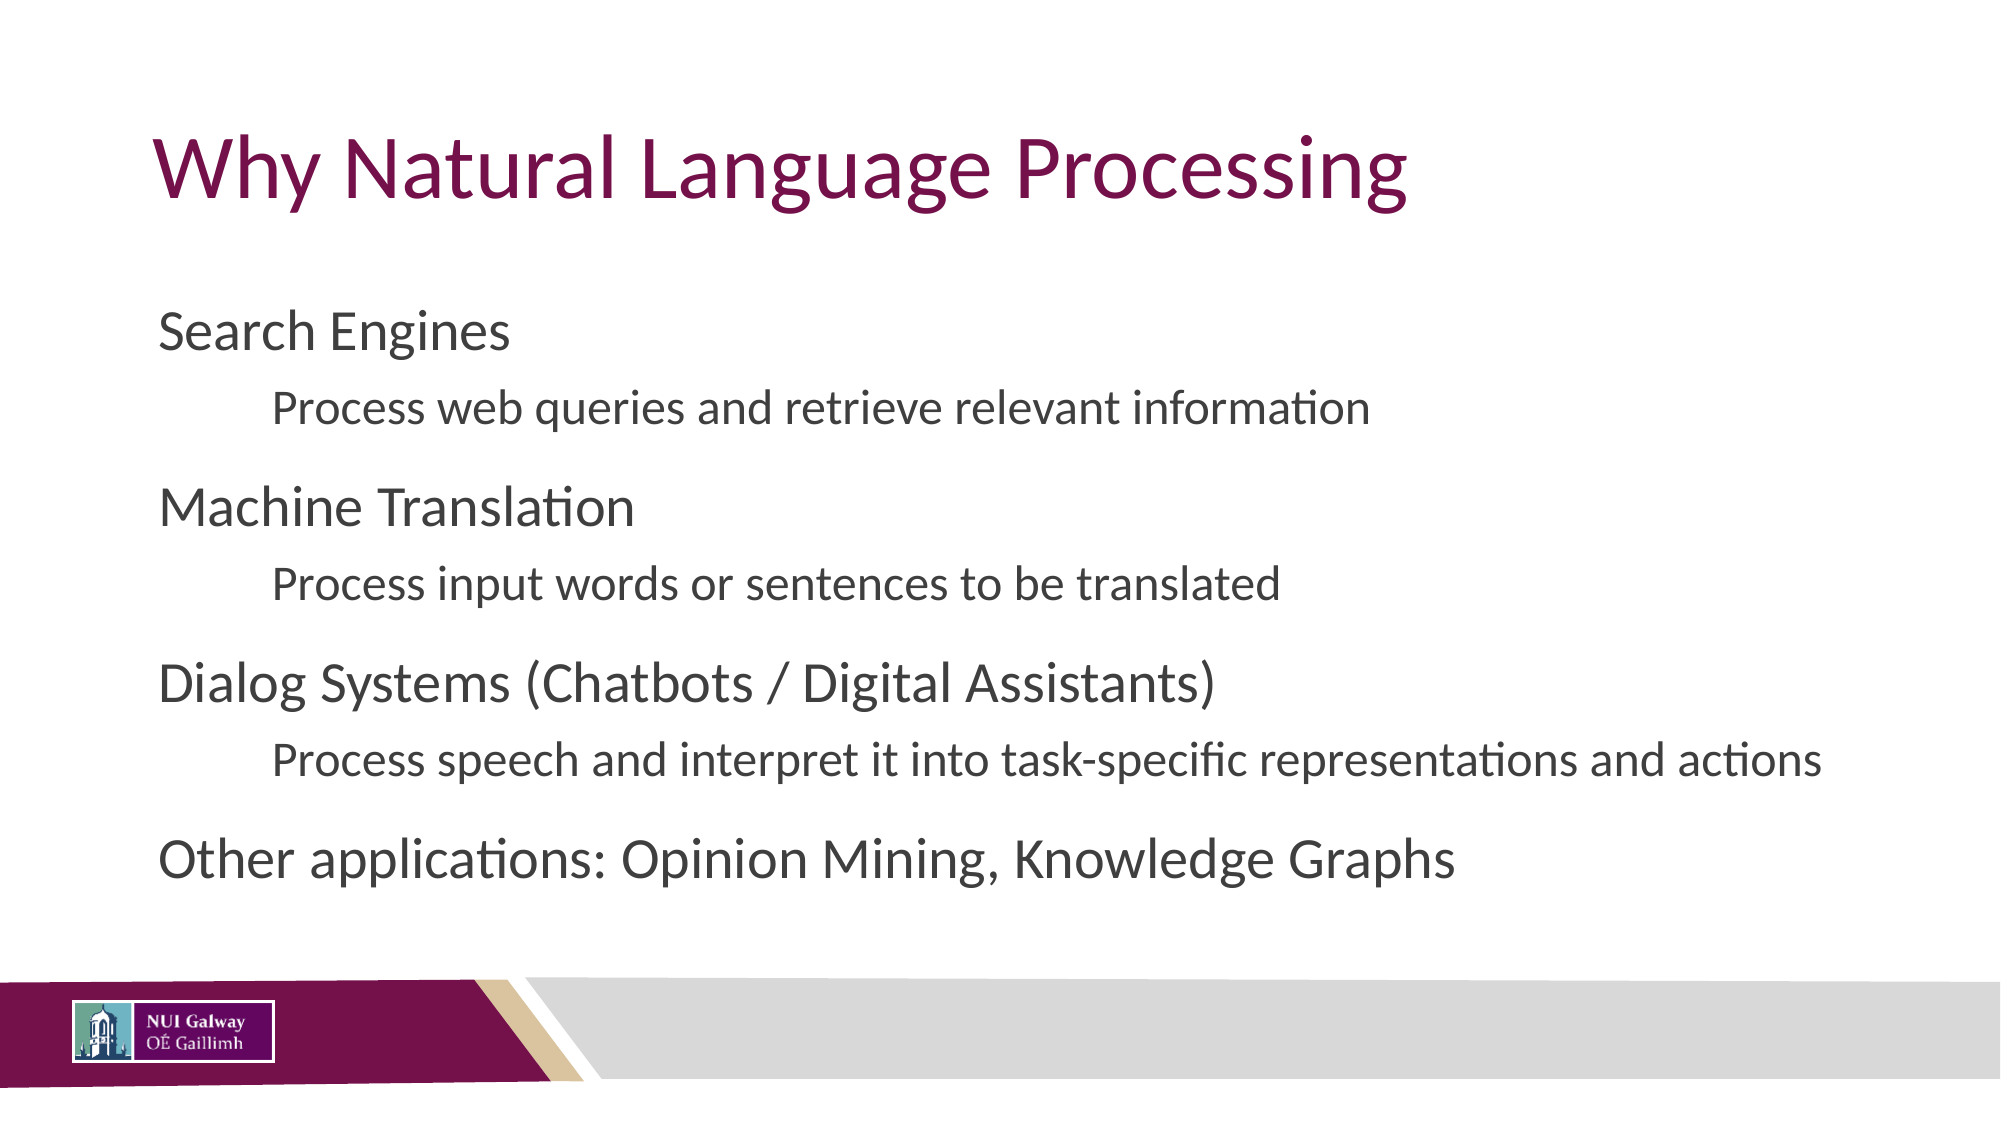

# Why Natural Language Processing
Search Engines
Process web queries and retrieve relevant information
Machine Translation
Process input words or sentences to be translated
Dialog Systems (Chatbots / Digital Assistants)
Process speech and interpret it into task-specific representations and actions
Other applications: Opinion Mining, Knowledge Graphs